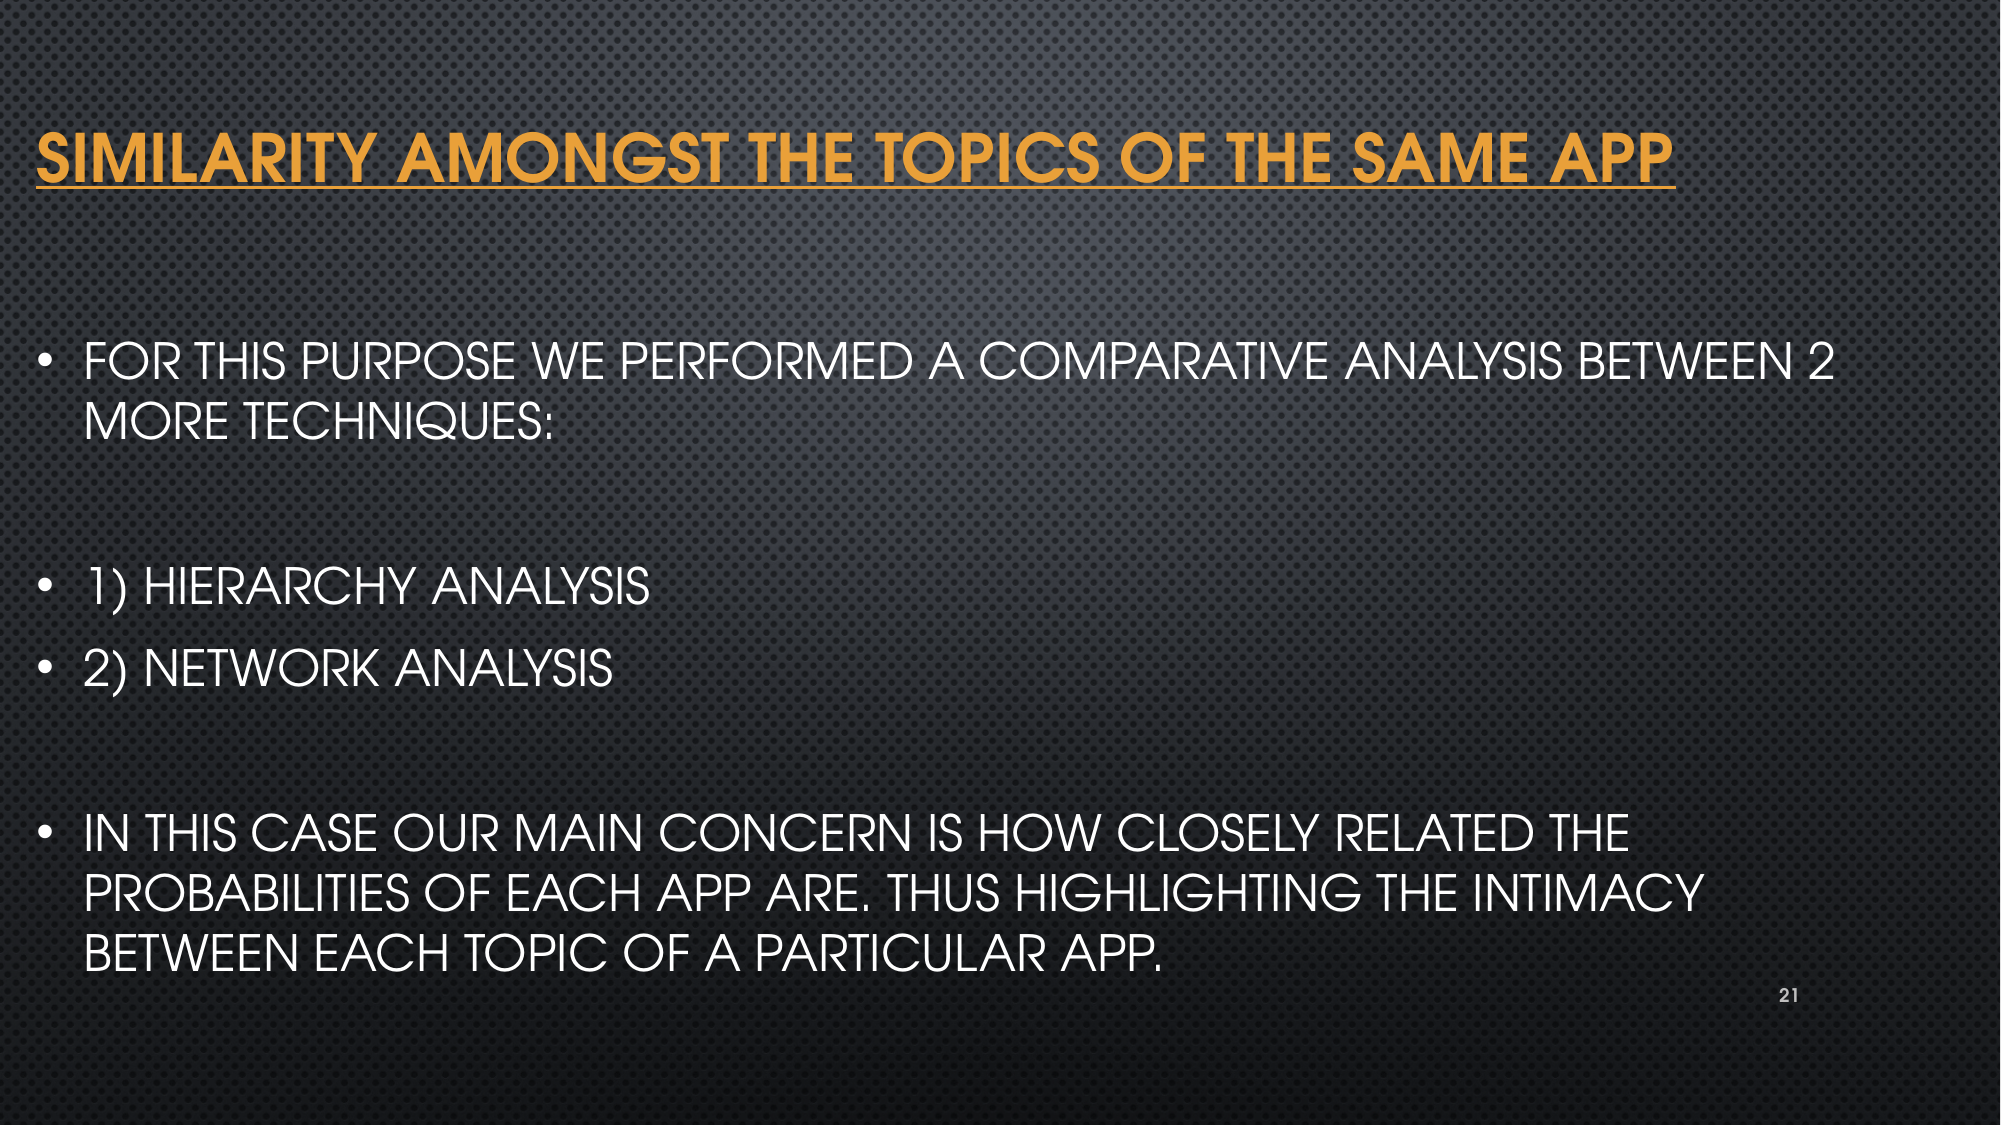

# similarity amongst the topics of the same app
For this purpose we performed a comparative analysis between 2 more techniques:

1) Hierarchy analysis
2) Network analysis

In this case our main concern is how closely related the probabilities of each app are. Thus highlighting the intimacy between each topic of a particular app.
21